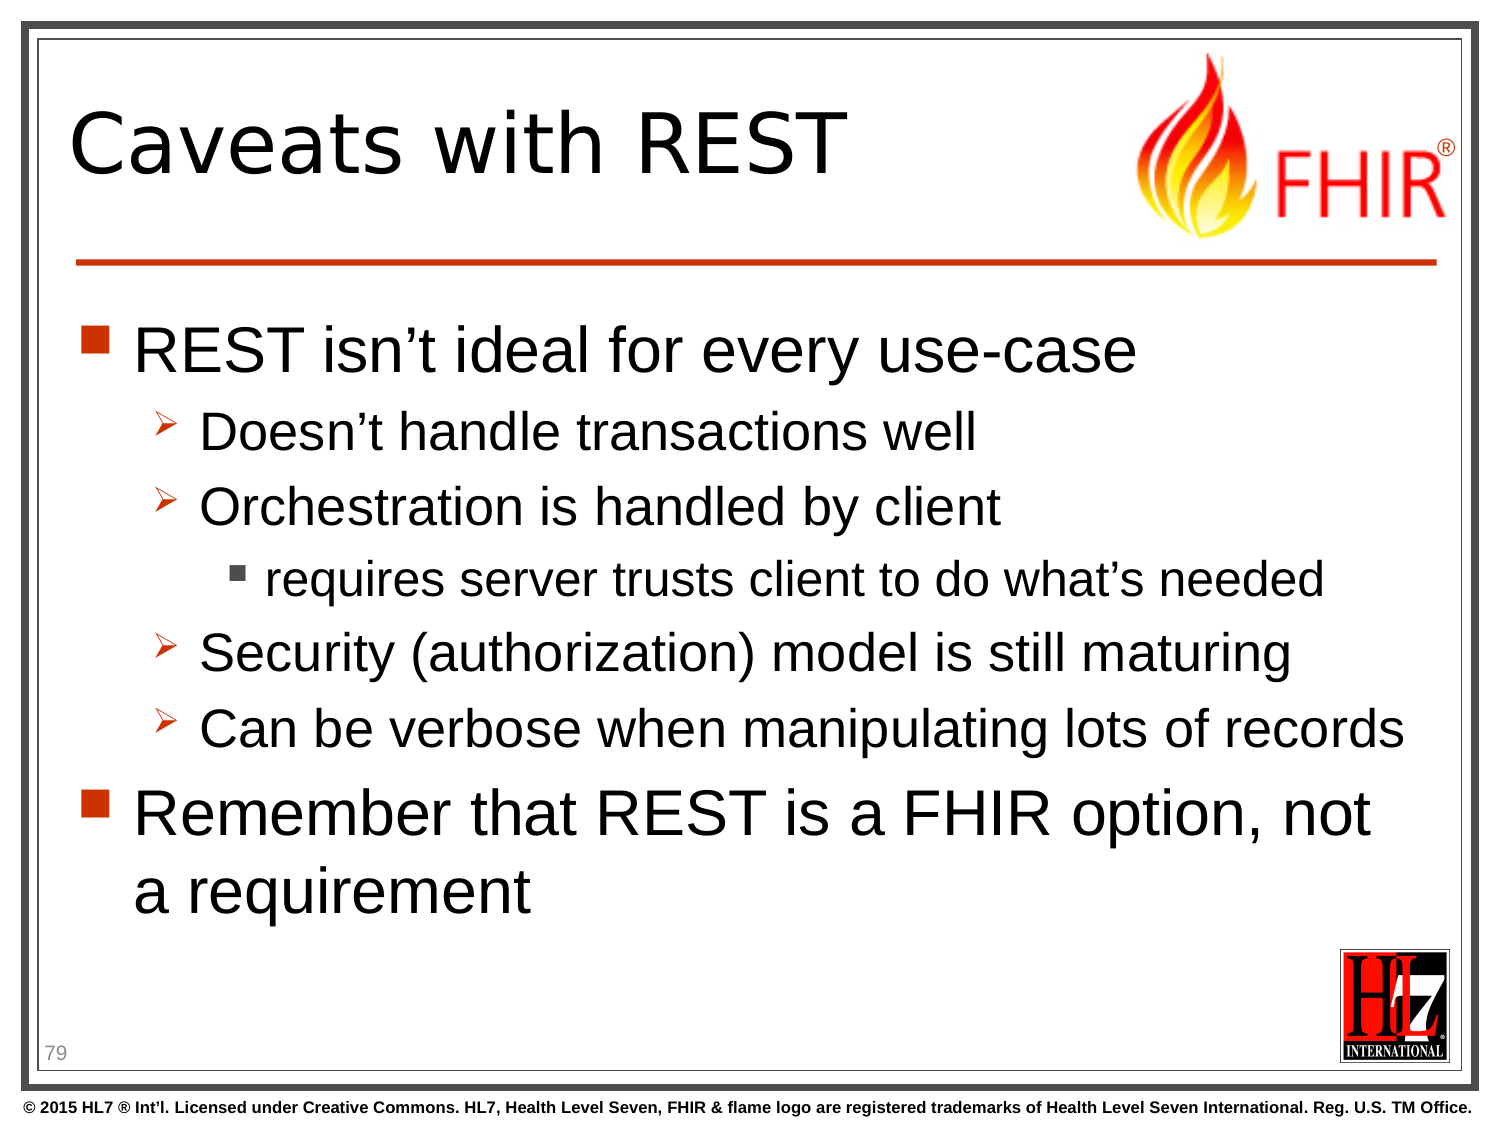

# Caveats with REST
REST isn’t ideal for every use-case
Doesn’t handle transactions well
Orchestration is handled by client
requires server trusts client to do what’s needed
Security (authorization) model is still maturing
Can be verbose when manipulating lots of records
Remember that REST is a FHIR option, not a requirement
79